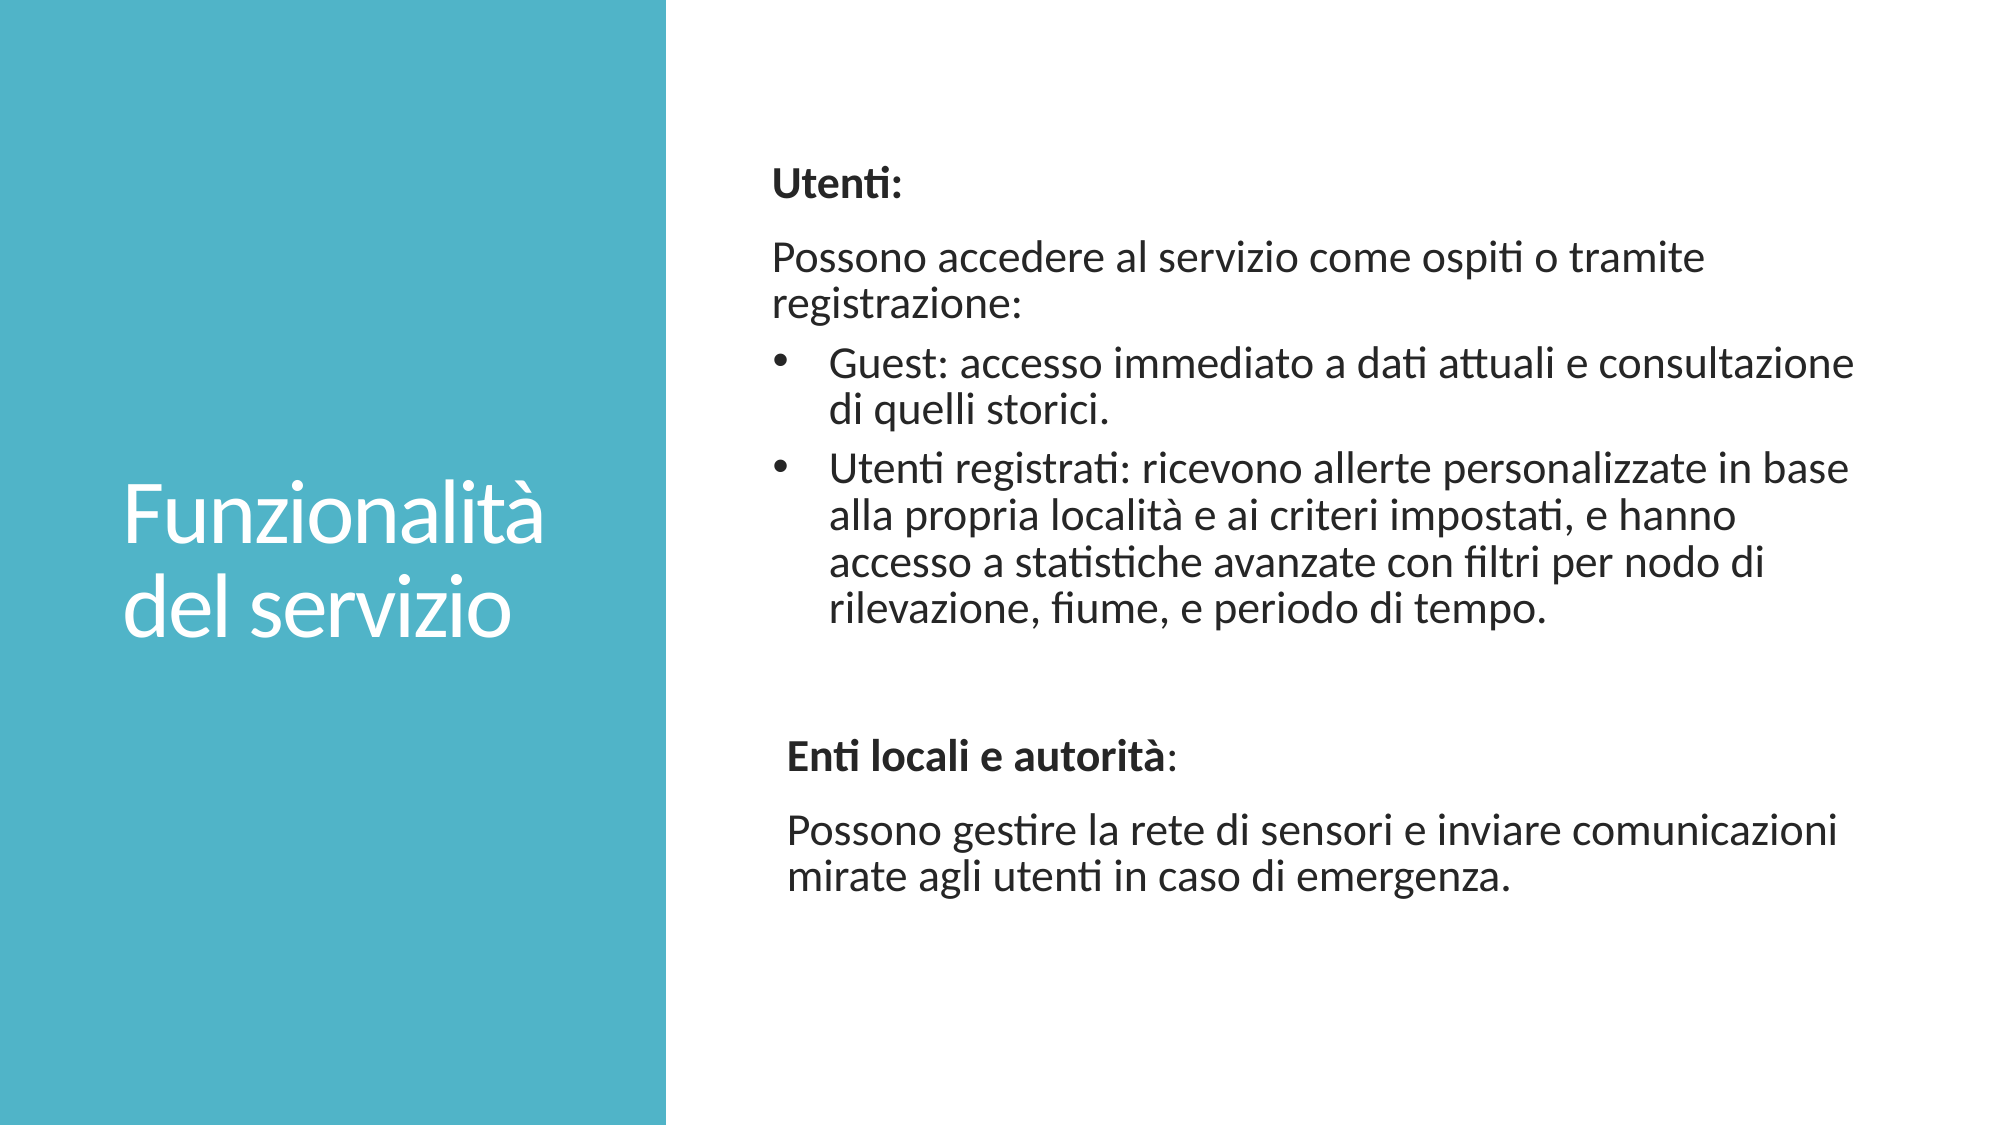

# Funzionalità del servizio
Utenti:
Possono accedere al servizio come ospiti o tramite registrazione:
Guest: accesso immediato a dati attuali e consultazione di quelli storici.
Utenti registrati: ricevono allerte personalizzate in base alla propria località e ai criteri impostati, e hanno accesso a statistiche avanzate con filtri per nodo di rilevazione, fiume, e periodo di tempo.

Enti locali e autorità:
Possono gestire la rete di sensori e inviare comunicazioni mirate agli utenti in caso di emergenza.